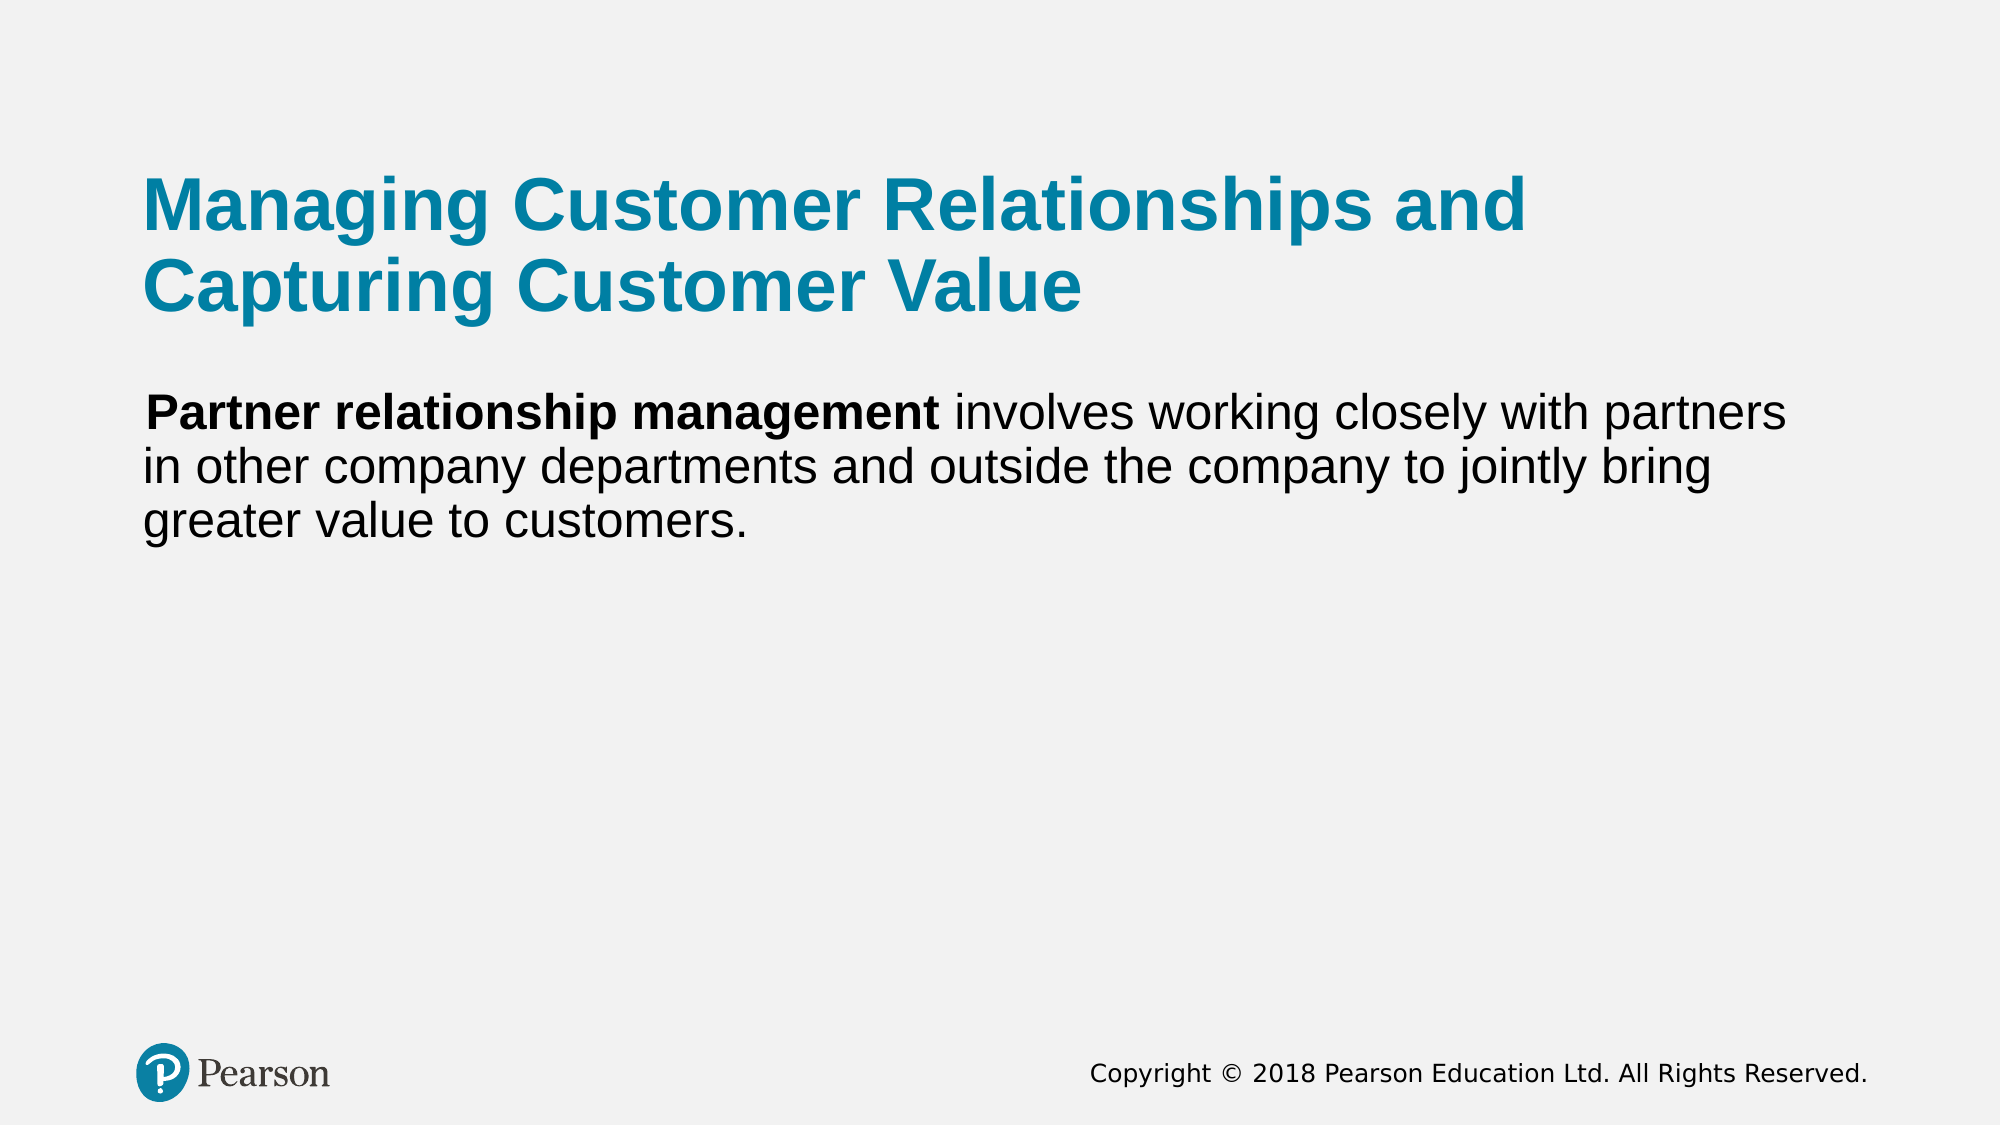

# Managing Customer Relationships and Capturing Customer Value
  Partner relationship management involves working closely with partners in other company departments and outside the company to jointly bring greater value to customers.